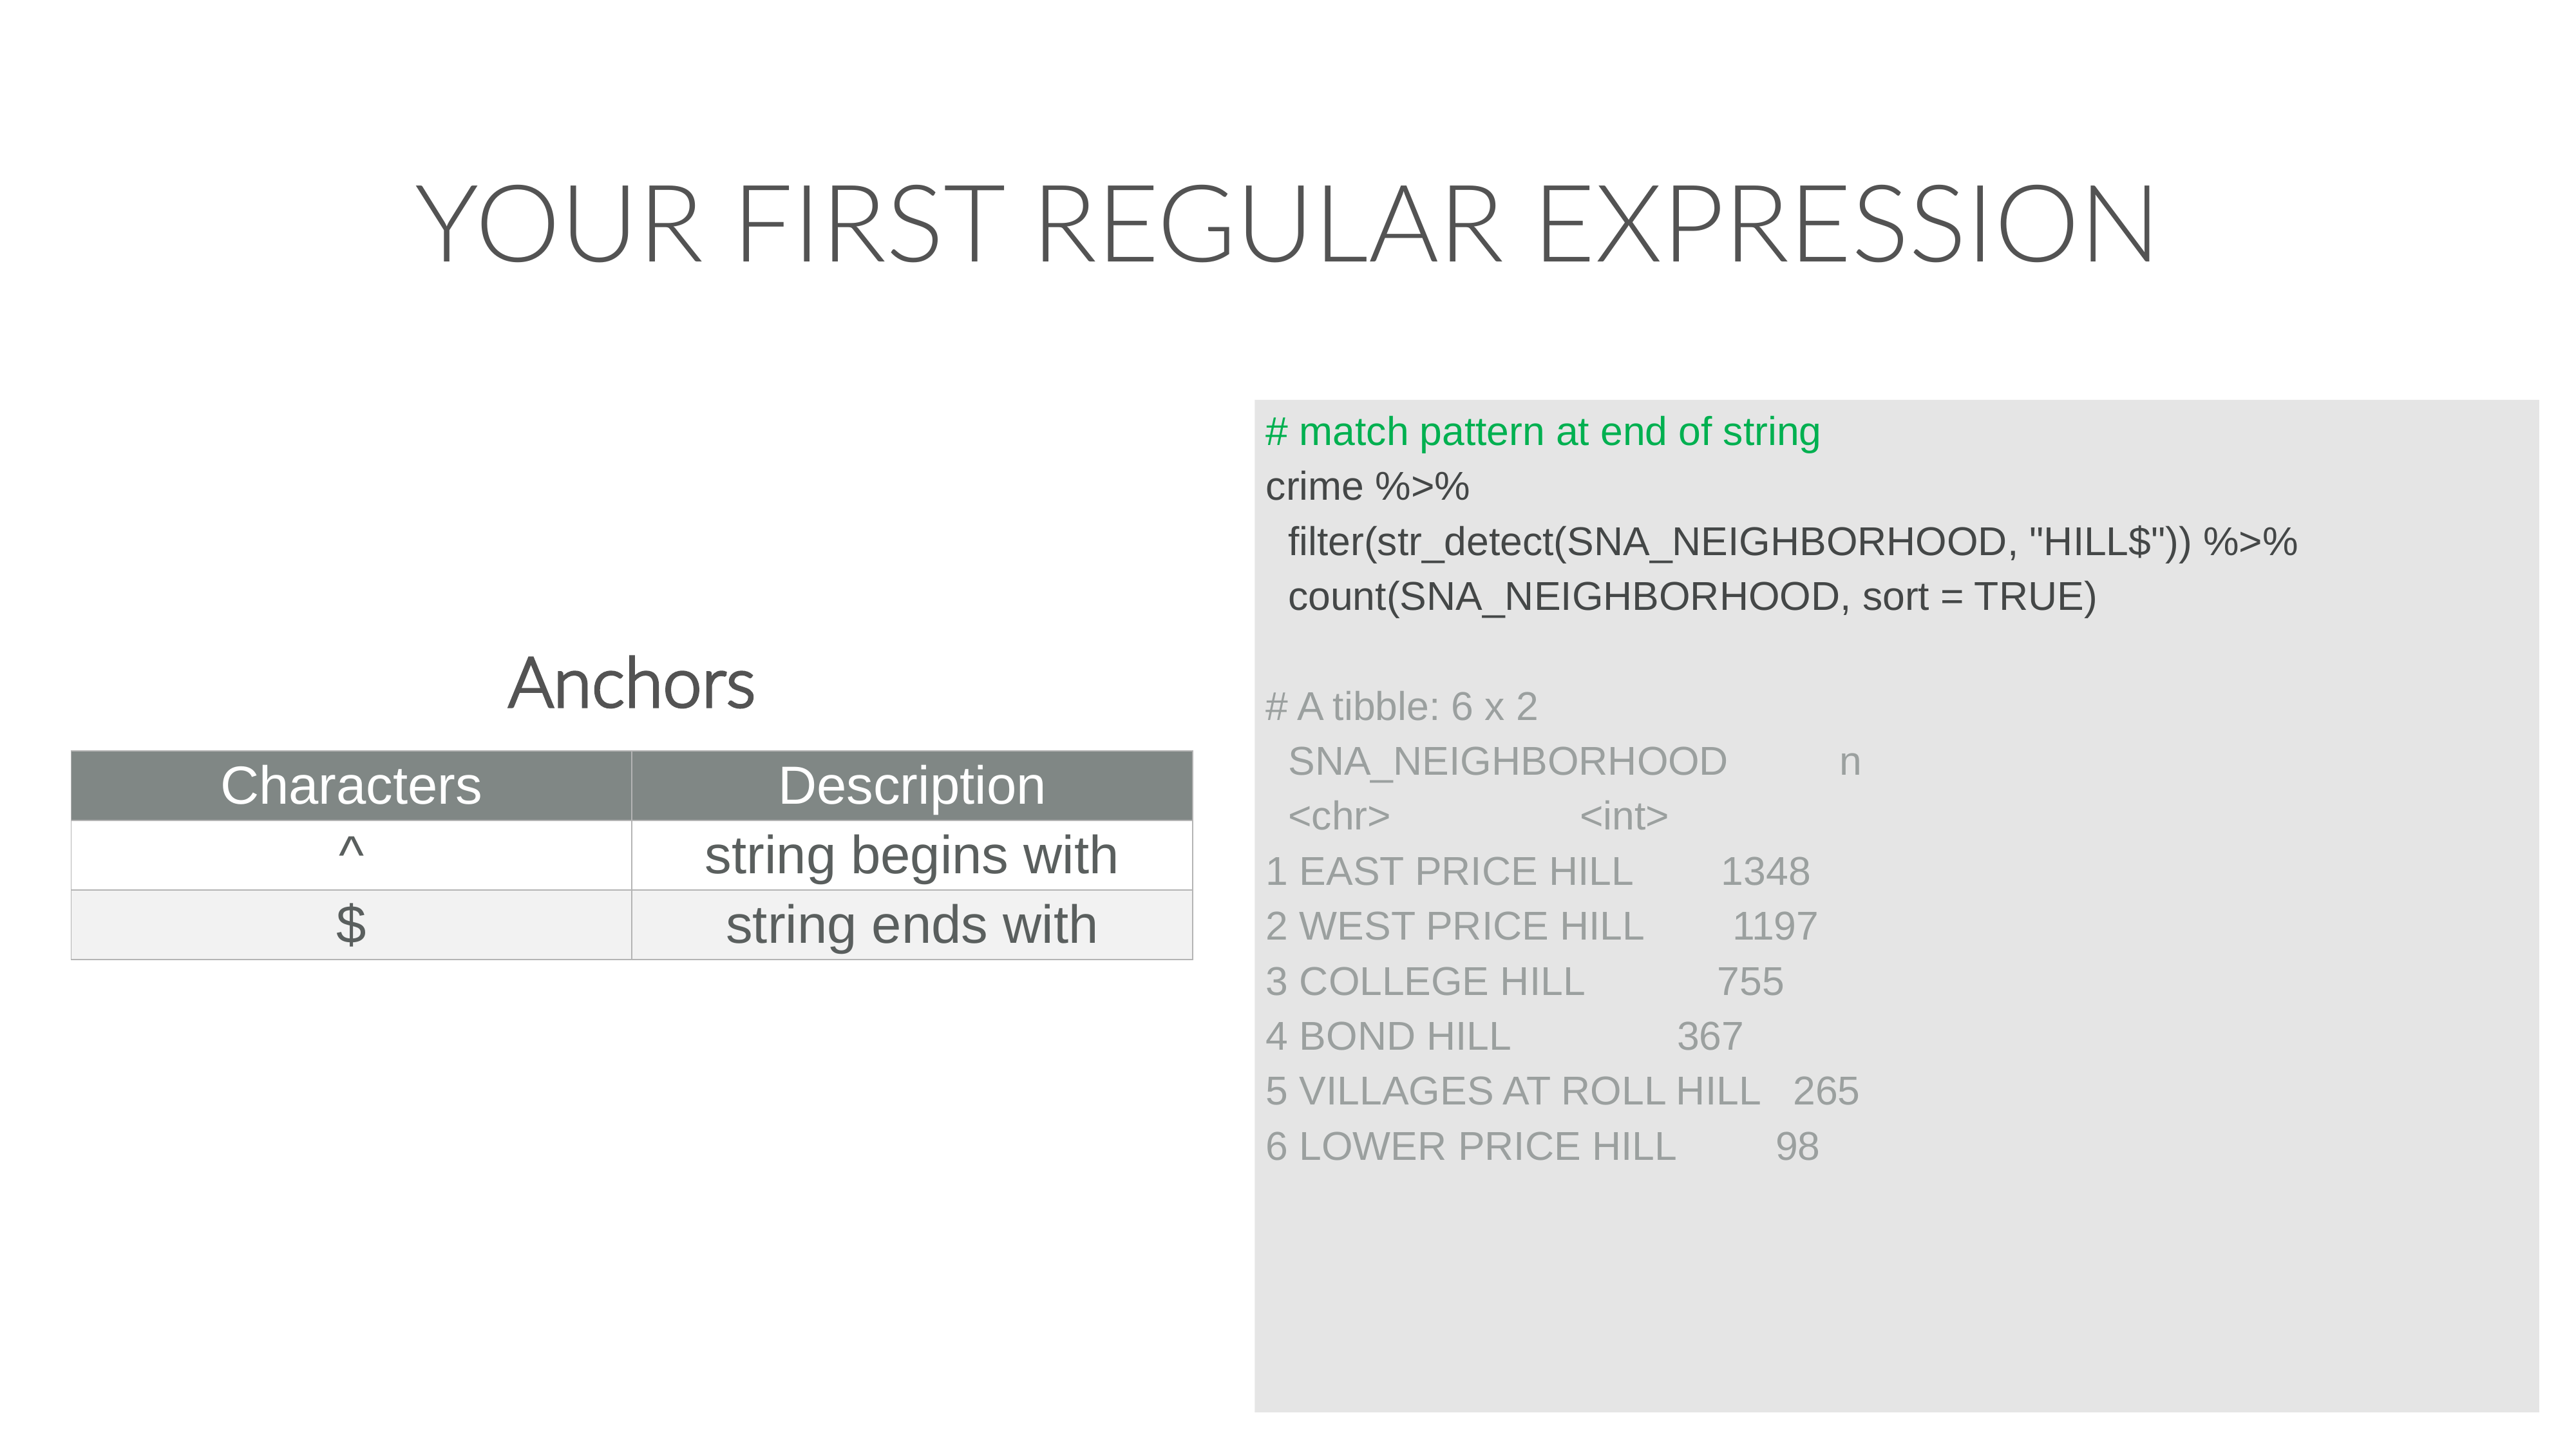

# YOUR FIRST REGULAR EXPRESSION
# match pattern at end of string
crime %>%
  filter(str_detect(SNA_NEIGHBORHOOD, "HILL$")) %>%
  count(SNA_NEIGHBORHOOD, sort = TRUE)

# A tibble: 6 x 2
  SNA_NEIGHBORHOOD          n
  <chr>                 <int>
1 EAST PRICE HILL        1348
2 WEST PRICE HILL        1197
3 COLLEGE HILL            755
4 BOND HILL               367
5 VILLAGES AT ROLL HILL   265
6 LOWER PRICE HILL         98

Anchors
| Characters | Description |
| --- | --- |
| ^ | string begins with |
| $ | string ends with |